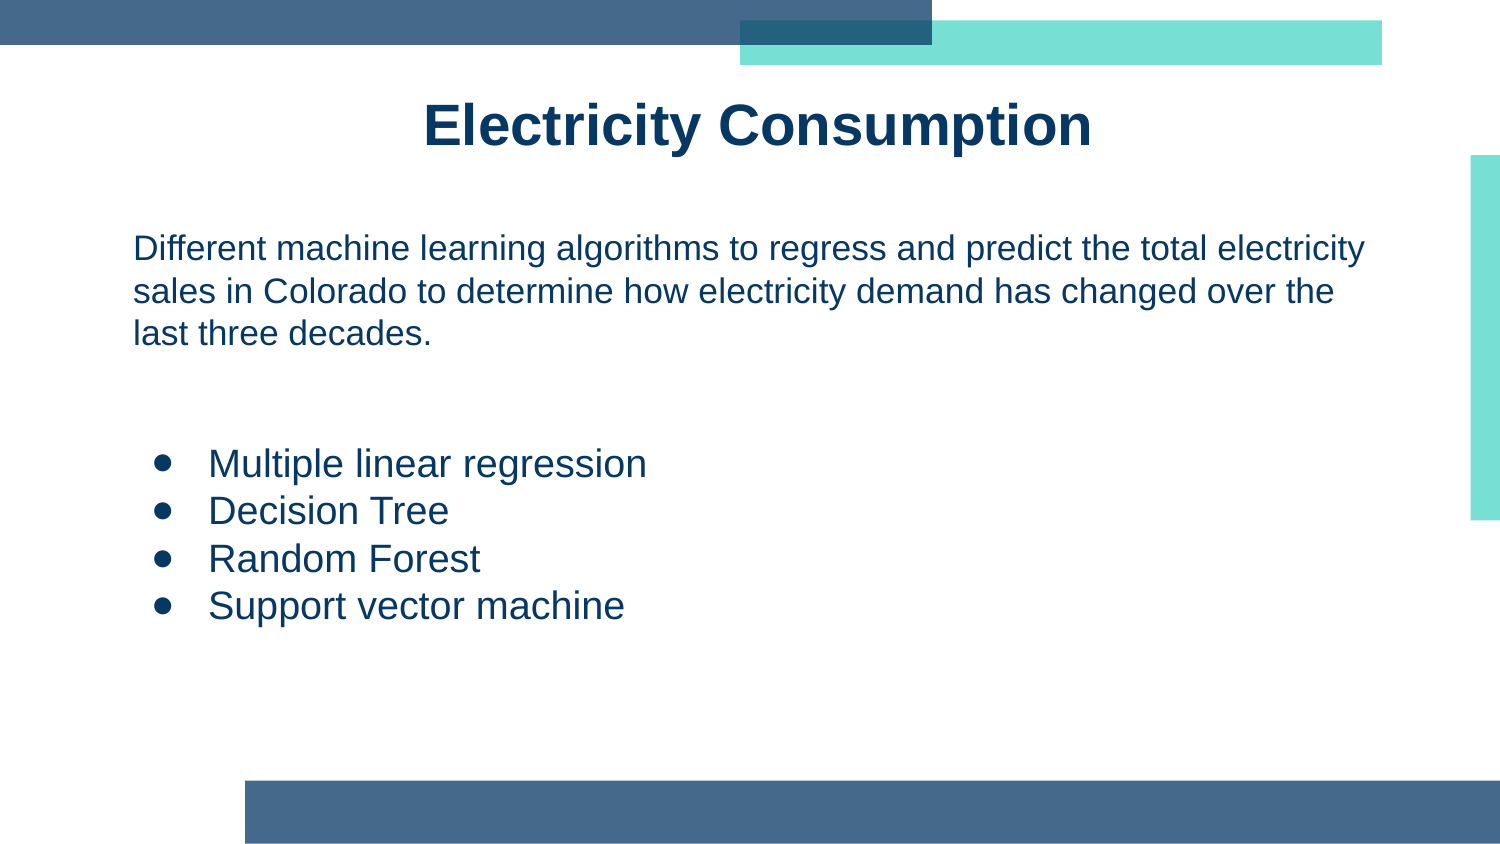

# Electricity Consumption

Different machine learning algorithms to regress and predict the total electricity sales in Colorado to determine how electricity demand has changed over the last three decades.

Multiple linear regression
Decision Tree
Random Forest
Support vector machine